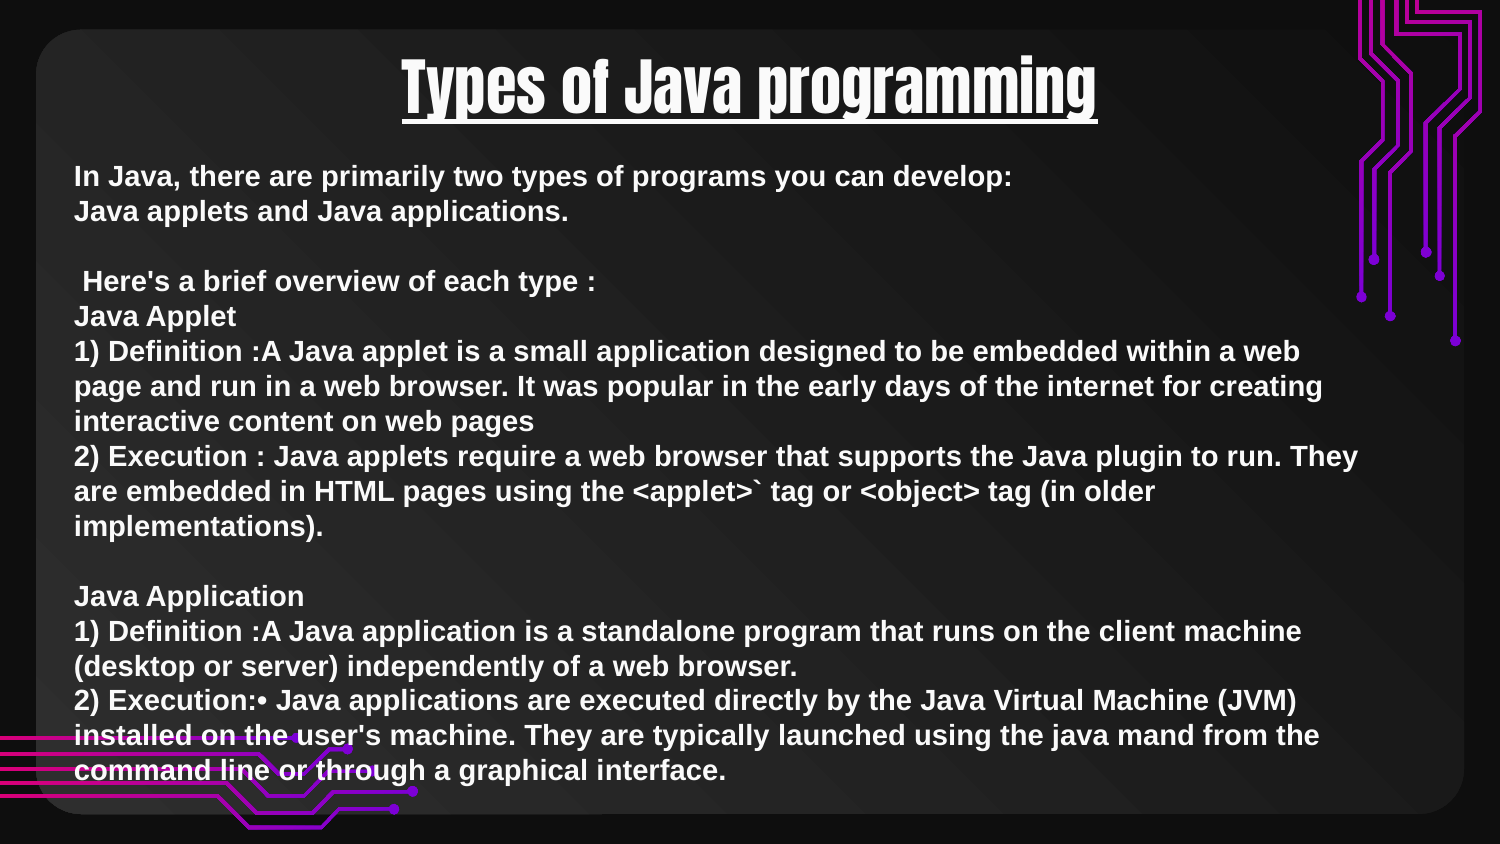

# Types of Java programming
In Java, there are primarily two types of programs you can develop:
Java applets and Java applications.

 Here's a brief overview of each type :
Java Applet
1) Definition :A Java applet is a small application designed to be embedded within a web page and run in a web browser. It was popular in the early days of the internet for creating interactive content on web pages
2) Execution : Java applets require a web browser that supports the Java plugin to run. They are embedded in HTML pages using the <applet>` tag or <object> tag (in older implementations).

Java Application
1) Definition :A Java application is a standalone program that runs on the client machine (desktop or server) independently of a web browser.
2) Execution:• Java applications are executed directly by the Java Virtual Machine (JVM) installed on the user's machine. They are typically launched using the java mand from the command line or through a graphical interface.